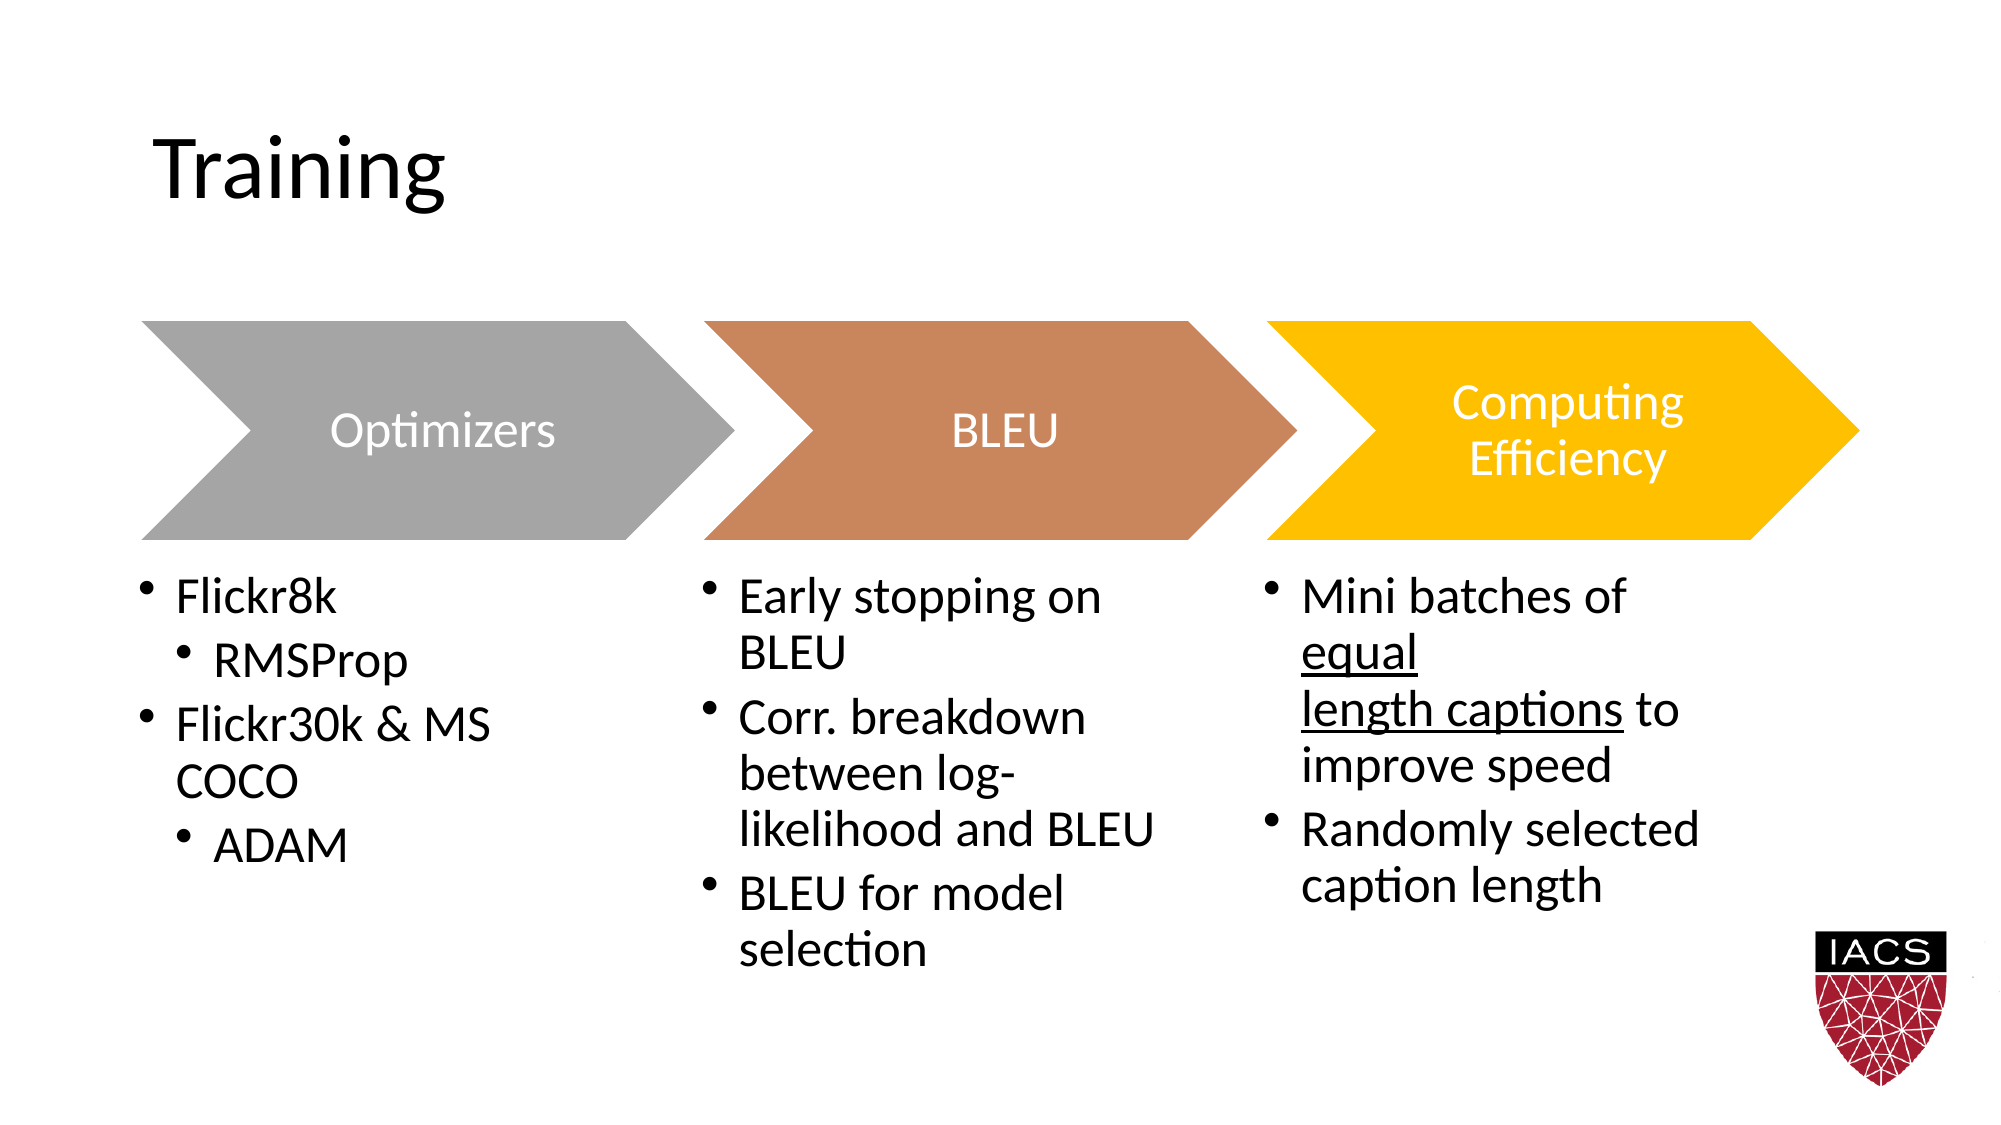

# Training
Optimizers
Flickr8k
RMSProp
Flickr30k & MS COCO
ADAM
BLEU
Early stopping on BLEU
Corr. breakdown between log-likelihood and BLEU
BLEU for model selection
Computing Efficiency
Mini batches of equal length captions to improve speed
Randomly selected caption length